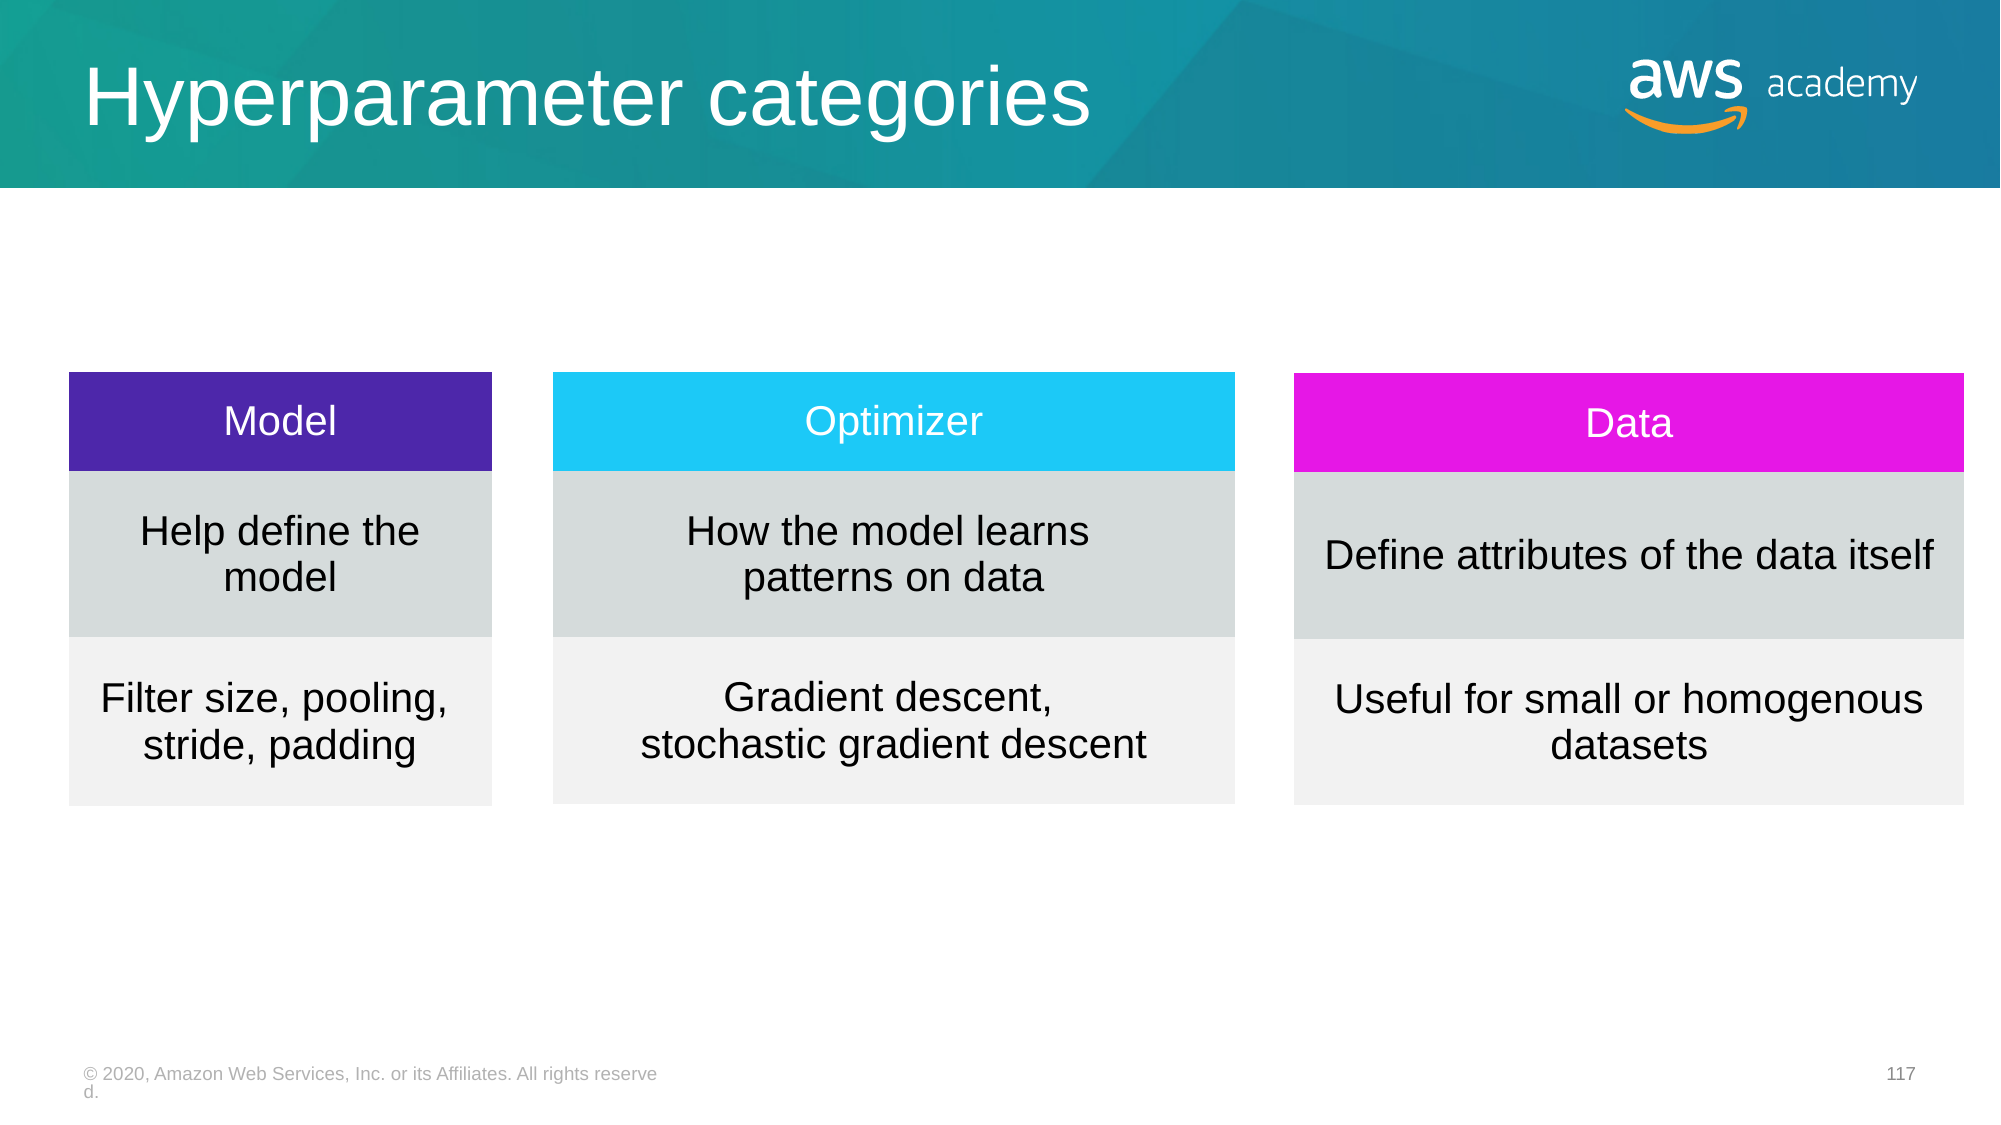

# Hyperparameter categories
| Model |
| --- |
| Help define the model |
| Filter size, pooling, stride, padding |
| Optimizer |
| --- |
| How the model learns patterns on data |
| Gradient descent, stochastic gradient descent |
| Data |
| --- |
| Define attributes of the data itself |
| Useful for small or homogenous datasets |
© 2020, Amazon Web Services, Inc. or its Affiliates. All rights reserved.
117